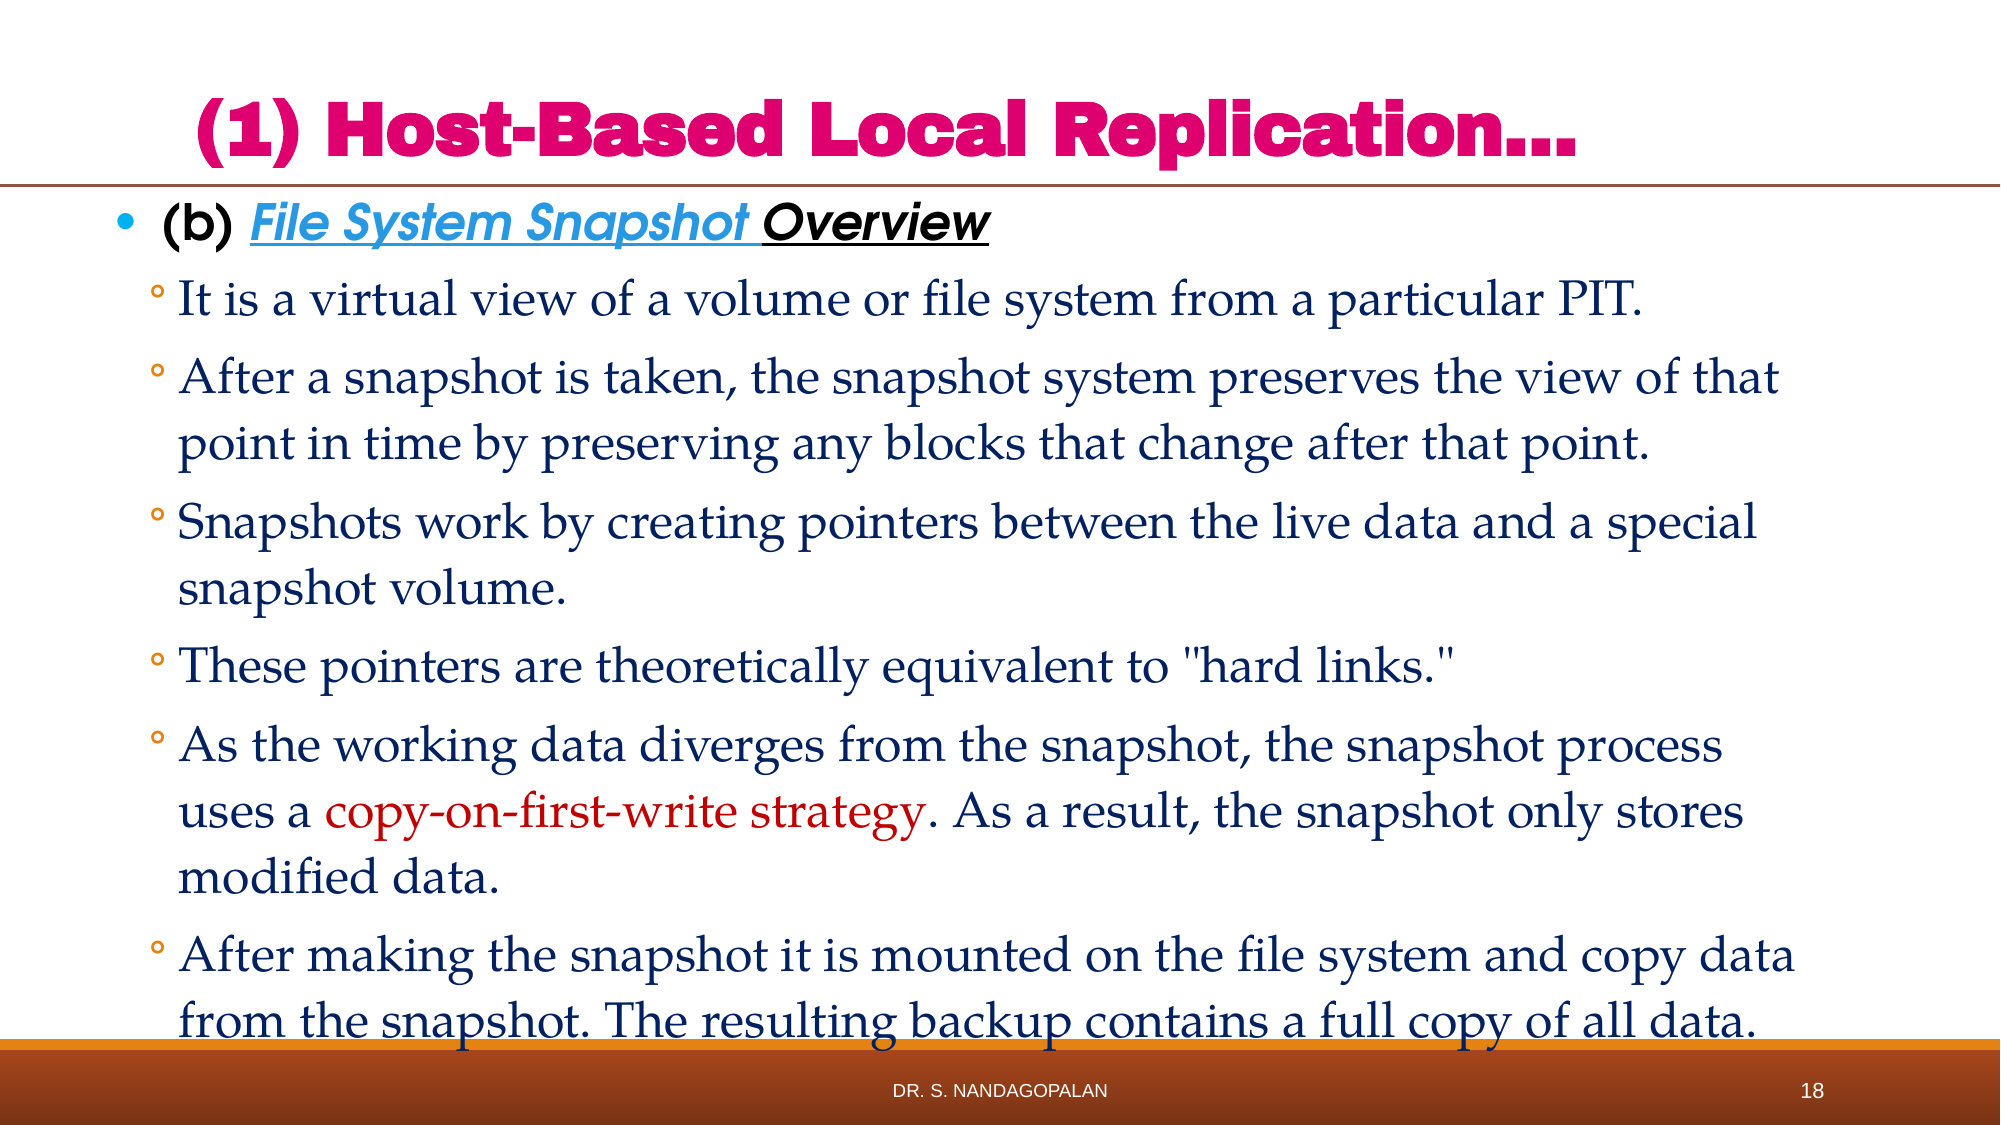

# (1) Host-Based Local Replication…
(b) File System Snapshot Overview
It is a virtual view of a volume or file system from a particular PIT.
After a snapshot is taken, the snapshot system preserves the view of that point in time by preserving any blocks that change after that point.
Snapshots work by creating pointers between the live data and a special snapshot volume.
These pointers are theoretically equivalent to "hard links."
As the working data diverges from the snapshot, the snapshot process uses a copy-on-first-write strategy. As a result, the snapshot only stores modified data.
After making the snapshot it is mounted on the file system and copy data from the snapshot. The resulting backup contains a full copy of all data.

Dr. S. Nandagopalan
18